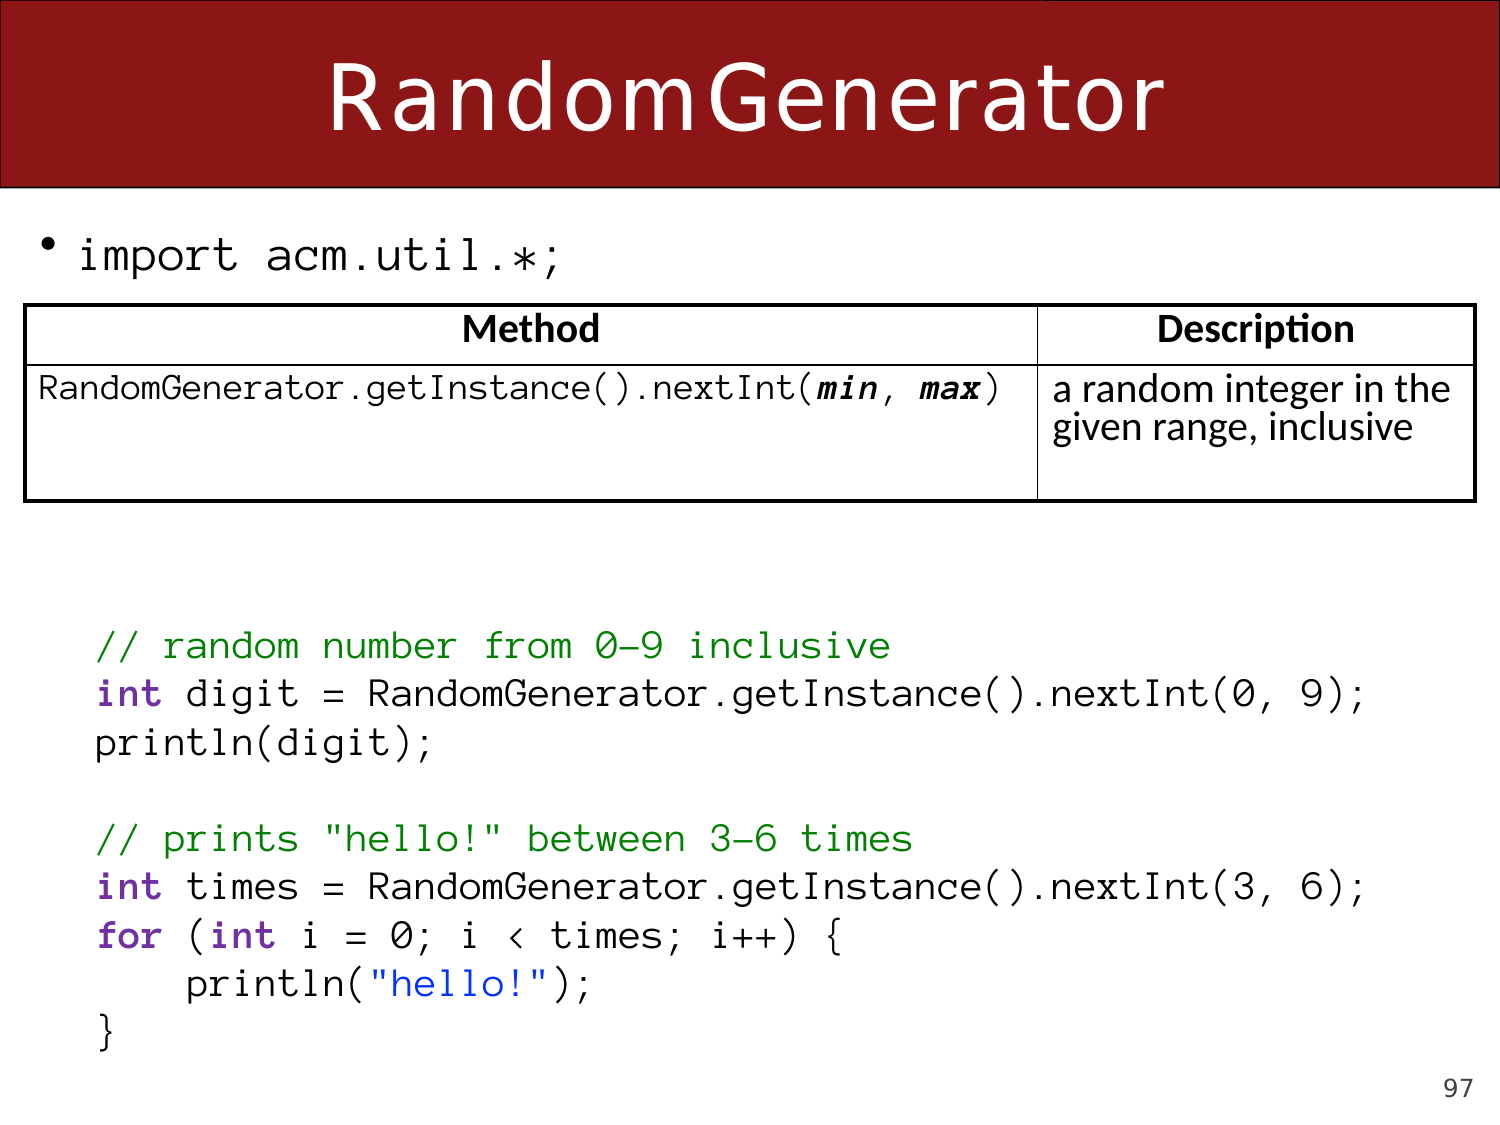

# RandomGenerator
import acm.util.*;

// random number from 0-9 inclusive
int digit = RandomGenerator.getInstance().nextInt(0, 9);
println(digit);

// prints "hello!" between 3-6 times
int times = RandomGenerator.getInstance().nextInt(3, 6);
for (int i = 0; i < times; i++) {
    println("hello!");
}
| Method | Description |
| --- | --- |
| RandomGenerator.getInstance().nextInt(min, max) | a random integer in the given range, inclusive |